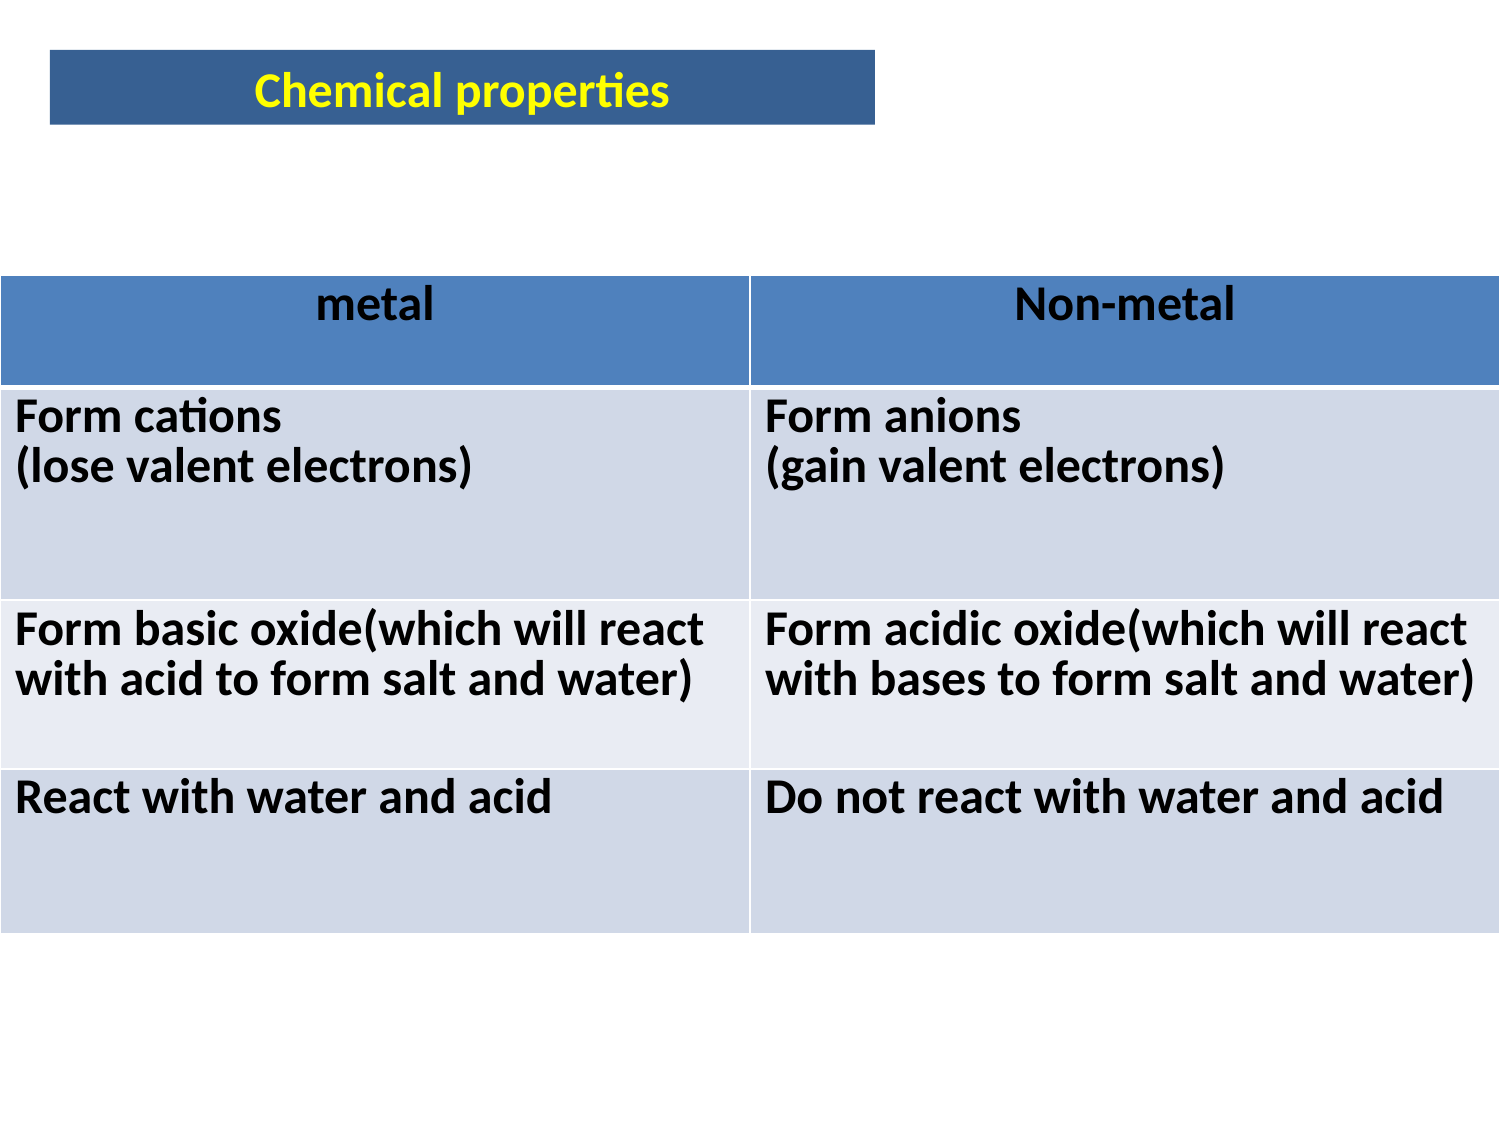

Chemical properties
| metal | Non-metal |
| --- | --- |
| Form cations (lose valent electrons) | Form anions (gain valent electrons) |
| Form basic oxide(which will react with acid to form salt and water) | Form acidic oxide(which will react with bases to form salt and water) |
| React with water and acid | Do not react with water and acid |